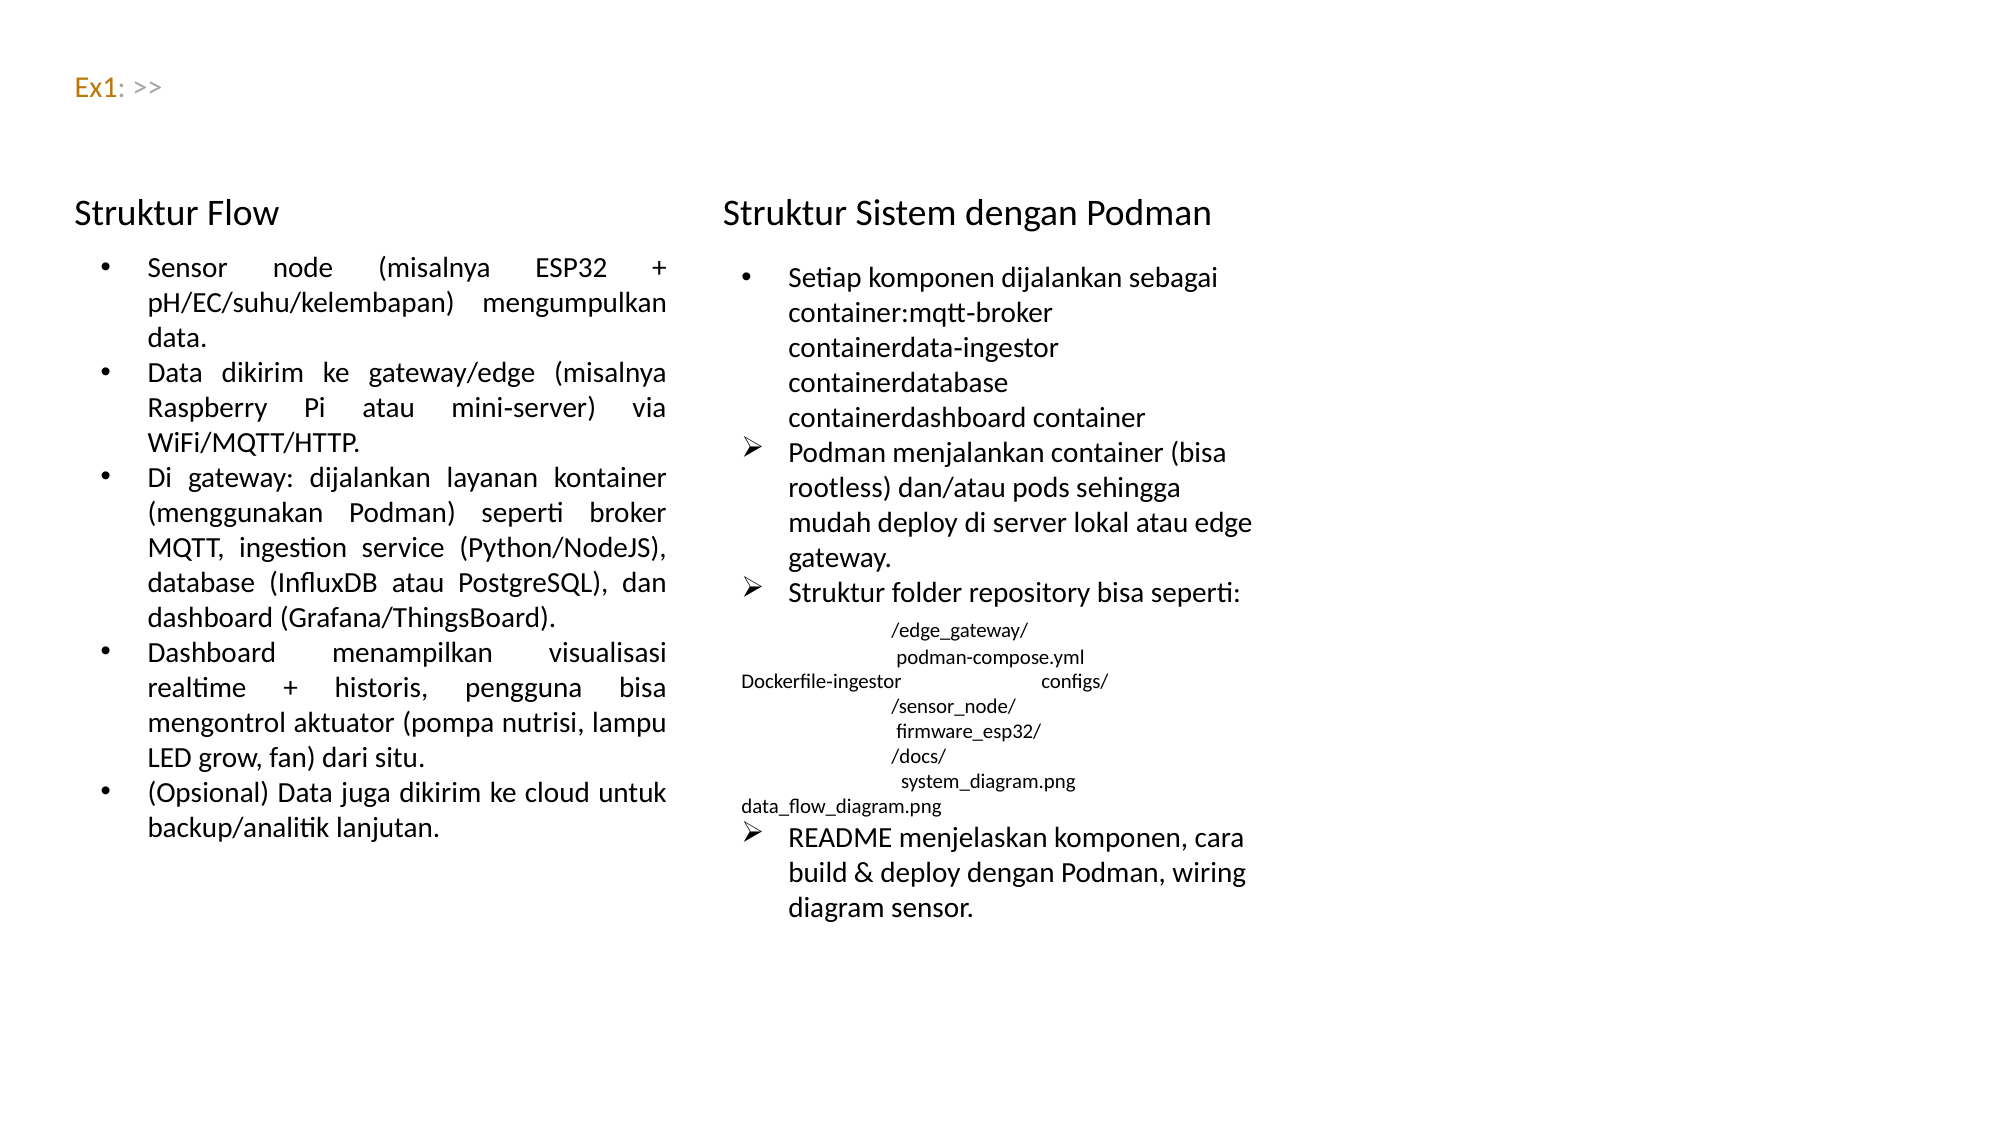

# Ex1: >>
Struktur Flow
Struktur Sistem dengan Podman
Sensor node (misalnya ESP32 + pH/EC/suhu/kelembapan) mengumpulkan data.
Data dikirim ke gateway/edge (misalnya Raspberry Pi atau mini‑server) via WiFi/MQTT/HTTP.
Di gateway: dijalankan layanan kontainer (menggunakan Podman) seperti broker MQTT, ingestion service (Python/NodeJS), database (InfluxDB atau PostgreSQL), dan dashboard (Grafana/ThingsBoard).
Dashboard menampilkan visualisasi realtime + historis, pengguna bisa mengontrol aktuator (pompa nutrisi, lampu LED grow, fan) dari situ.
(Opsional) Data juga dikirim ke cloud untuk backup/analitik lanjutan.
Setiap komponen dijalankan sebagai 	container:mqtt‑broker 	containerdata‑ingestor 	containerdatabase 	containerdashboard container
Podman menjalankan container (bisa rootless) dan/atau pods sehingga mudah deploy di server lokal atau edge gateway.
Struktur folder repository bisa seperti:
	/edge_gateway/
	 podman-compose.yml  	Dockerfile‑ingestor  	configs/
	/sensor_node/
	 firmware_esp32/
	/docs/
	  system_diagram.png  	data_flow_diagram.png
README menjelaskan komponen, cara build & deploy dengan Podman, wiring diagram sensor.